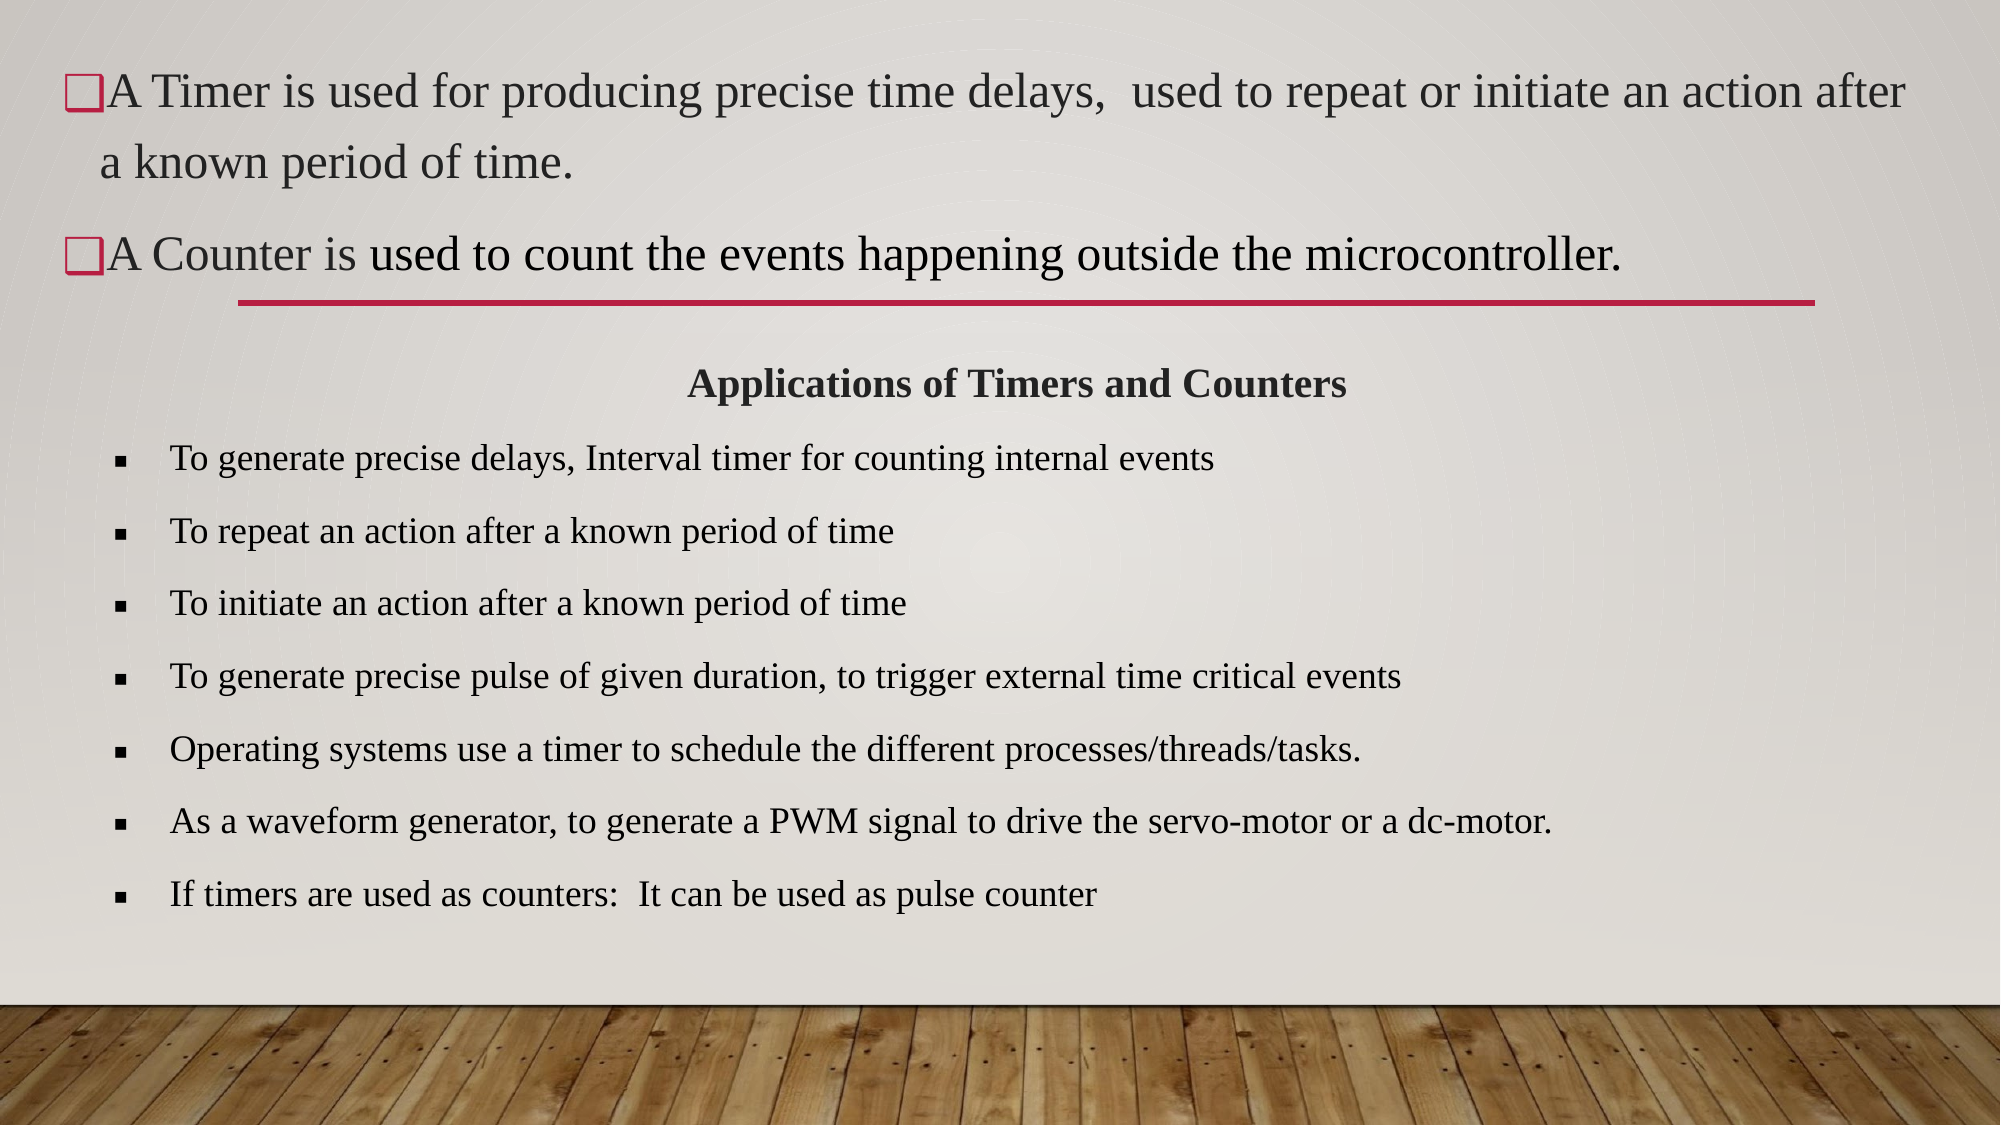

A Timer is used for producing precise time delays,  used to repeat or initiate an action after  a known period of time.
A Counter is used to count the events happening outside the microcontroller.
Applications of Timers and Counters
To generate precise delays, Interval timer for counting internal events
To repeat an action after a known period of time
To initiate an action after a known period of time
To generate precise pulse of given duration, to trigger external time critical events
Operating systems use a timer to schedule the different processes/threads/tasks.
As a waveform generator, to generate a PWM signal to drive the servo-motor or a dc-motor.
If timers are used as counters:  It can be used as pulse counter